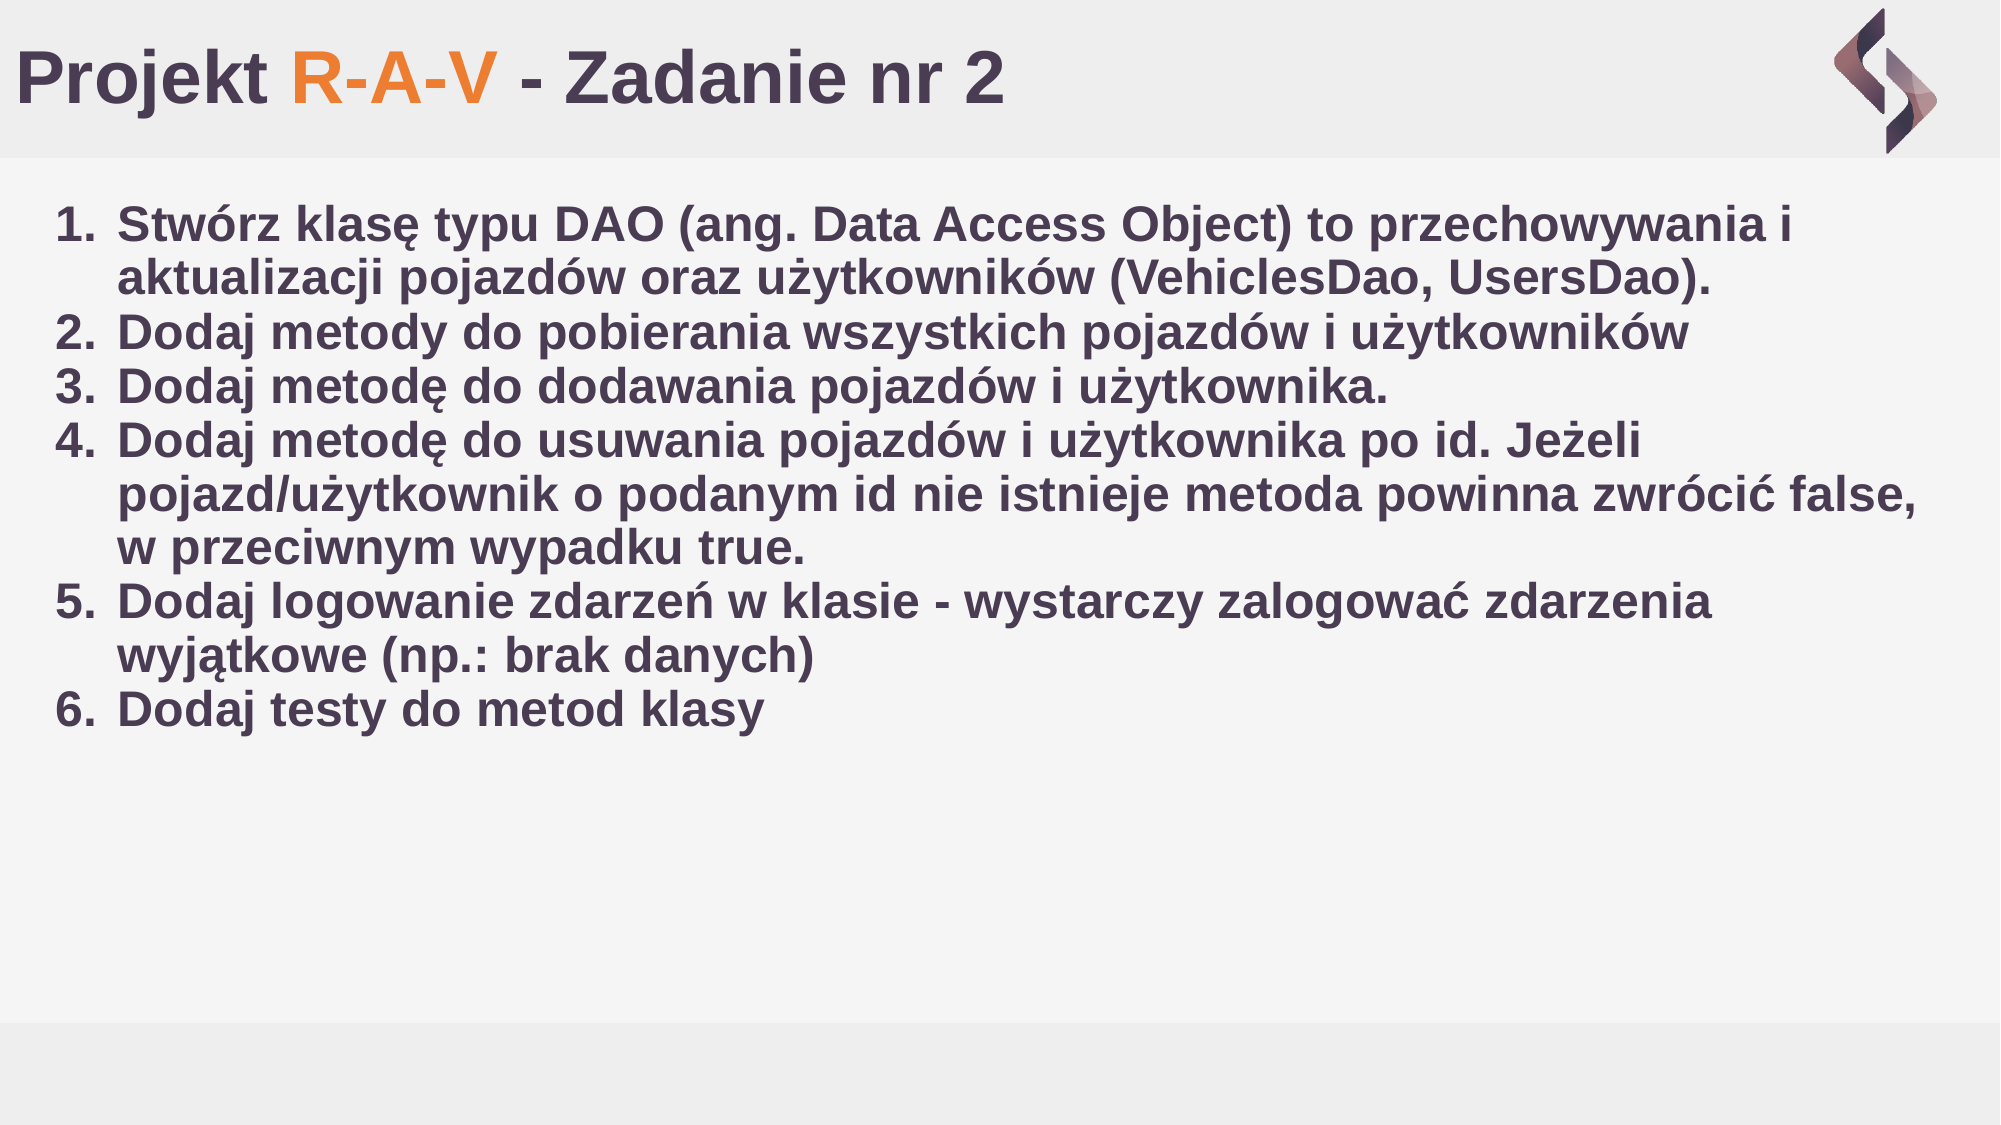

# Projekt R-A-V - Zadanie nr 2
Stwórz klasę typu DAO (ang. Data Access Object) to przechowywania i aktualizacji pojazdów oraz użytkowników (VehiclesDao, UsersDao).
Dodaj metody do pobierania wszystkich pojazdów i użytkowników
Dodaj metodę do dodawania pojazdów i użytkownika.
Dodaj metodę do usuwania pojazdów i użytkownika po id. Jeżeli pojazd/użytkownik o podanym id nie istnieje metoda powinna zwrócić false, w przeciwnym wypadku true.
Dodaj logowanie zdarzeń w klasie - wystarczy zalogować zdarzenia wyjątkowe (np.: brak danych)
Dodaj testy do metod klasy